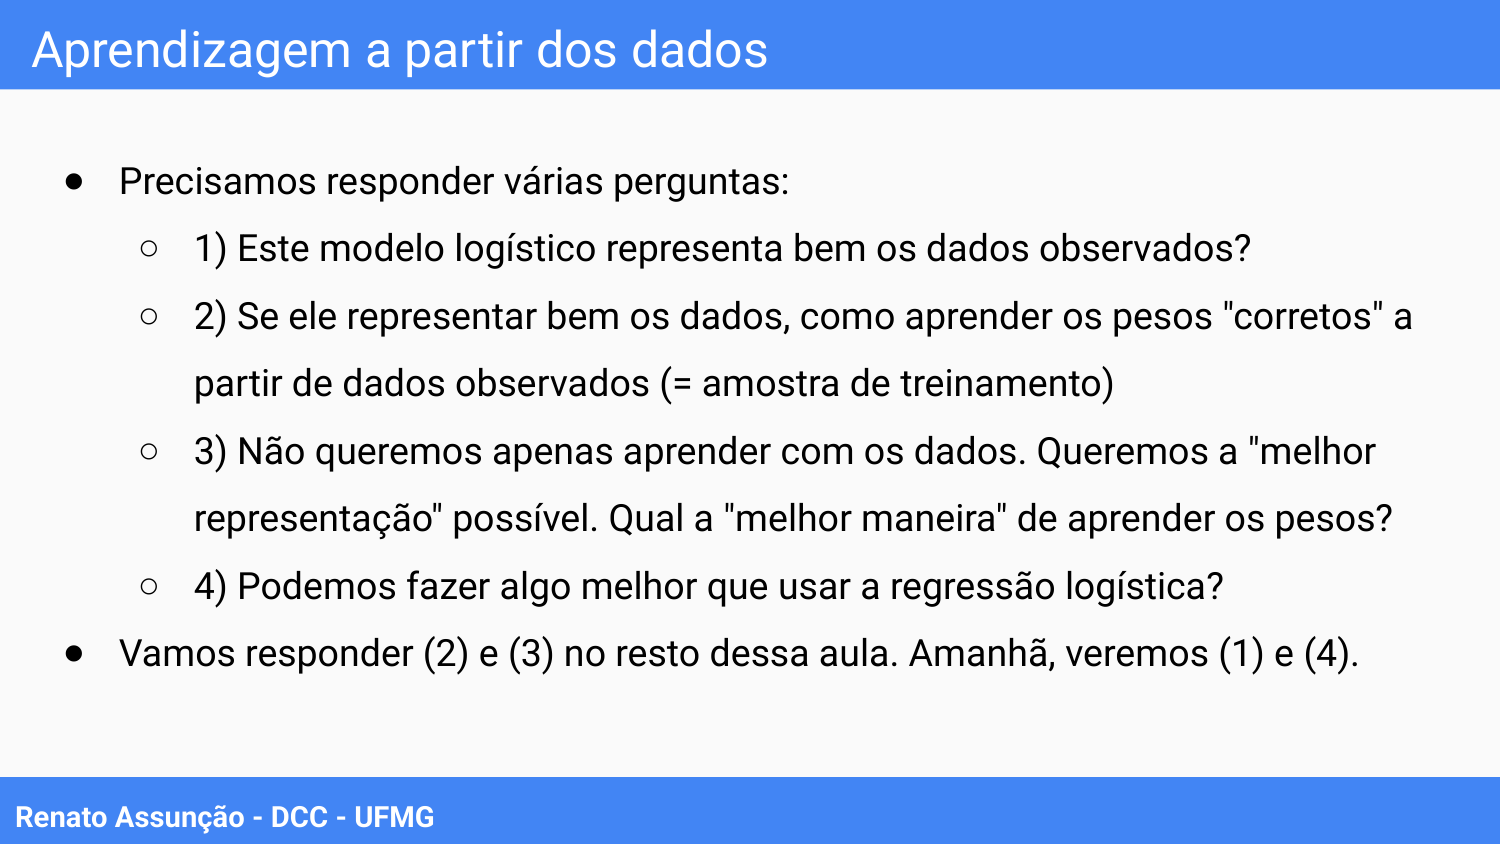

# Aprendizagem a partir dos dados
Precisamos responder várias perguntas:
1) Este modelo logístico representa bem os dados observados?
2) Se ele representar bem os dados, como aprender os pesos "corretos" a partir de dados observados (= amostra de treinamento)
3) Não queremos apenas aprender com os dados. Queremos a "melhor representação" possível. Qual a "melhor maneira" de aprender os pesos?
4) Podemos fazer algo melhor que usar a regressão logística?
Vamos responder (2) e (3) no resto dessa aula. Amanhã, veremos (1) e (4).